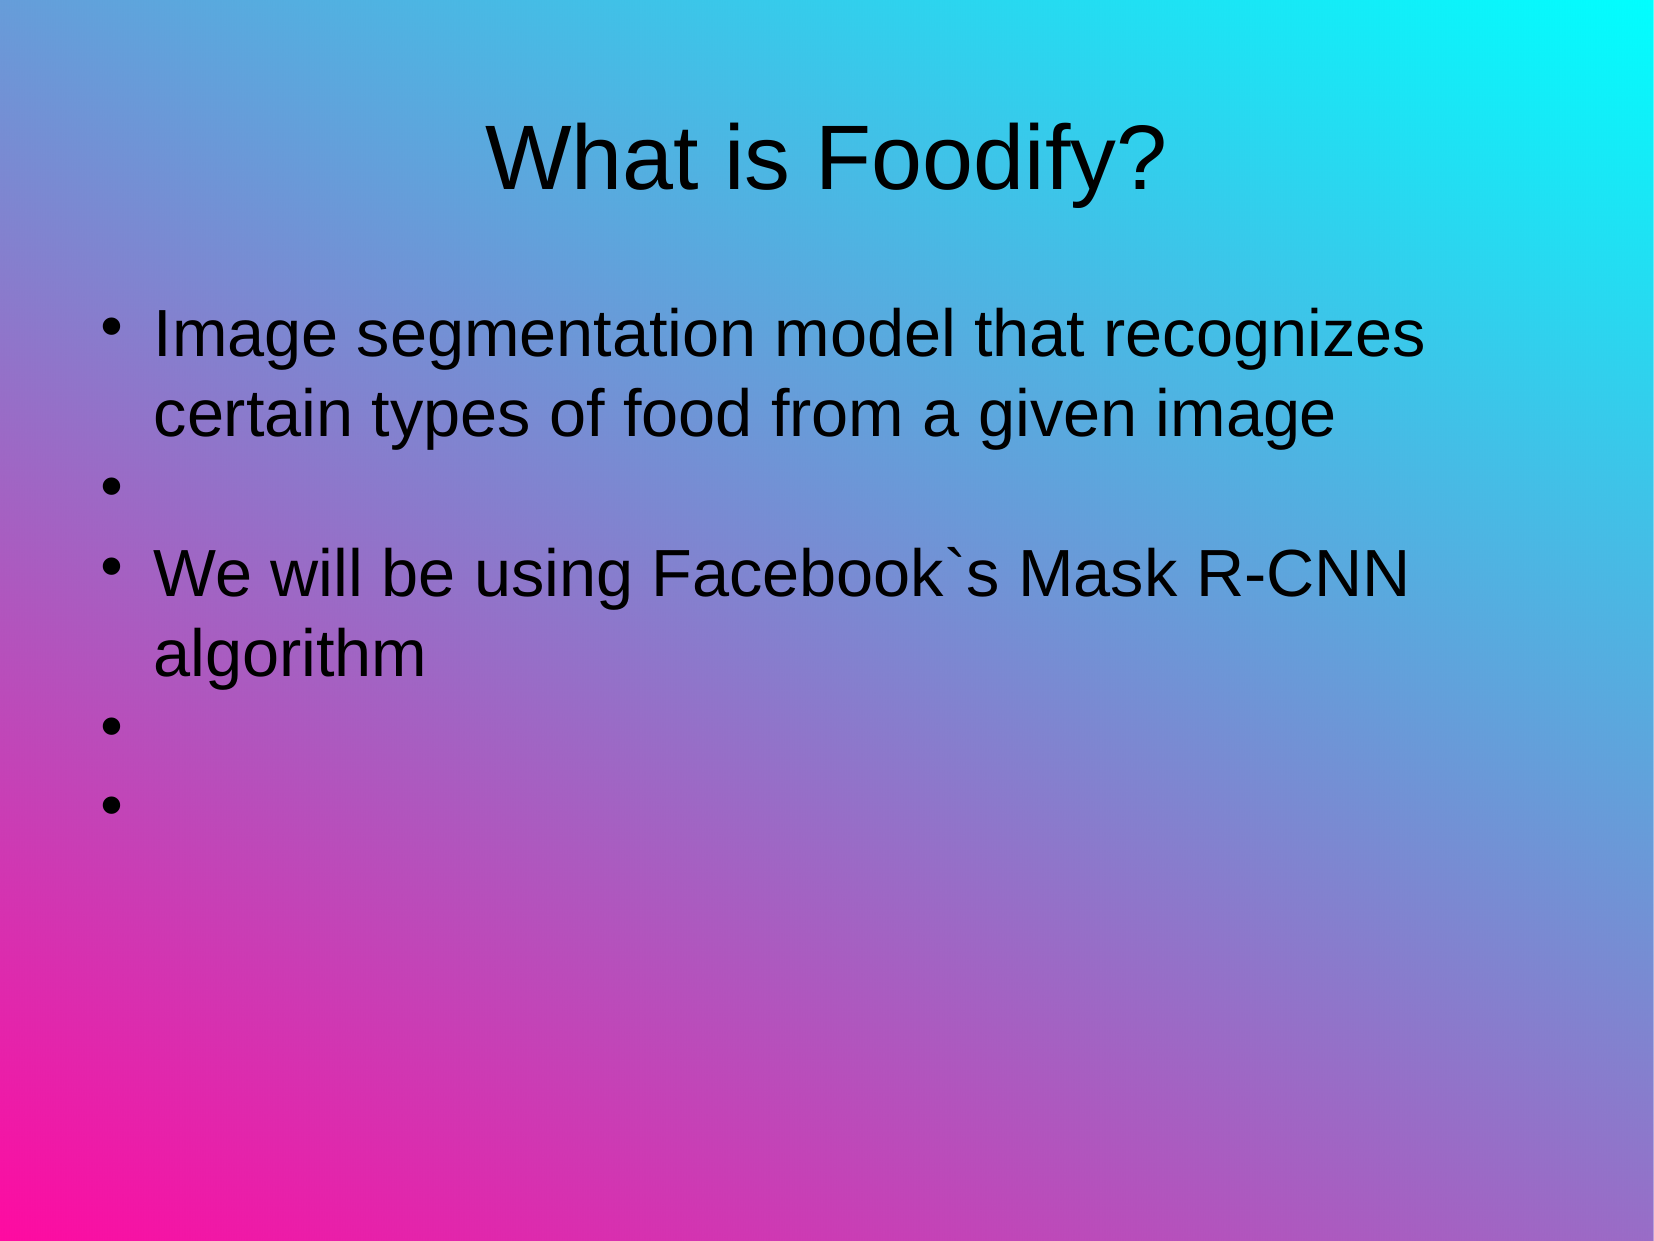

What is Foodify?
Image segmentation model that recognizes certain types of food from a given image

We will be using Facebook`s Mask R-CNN algorithm